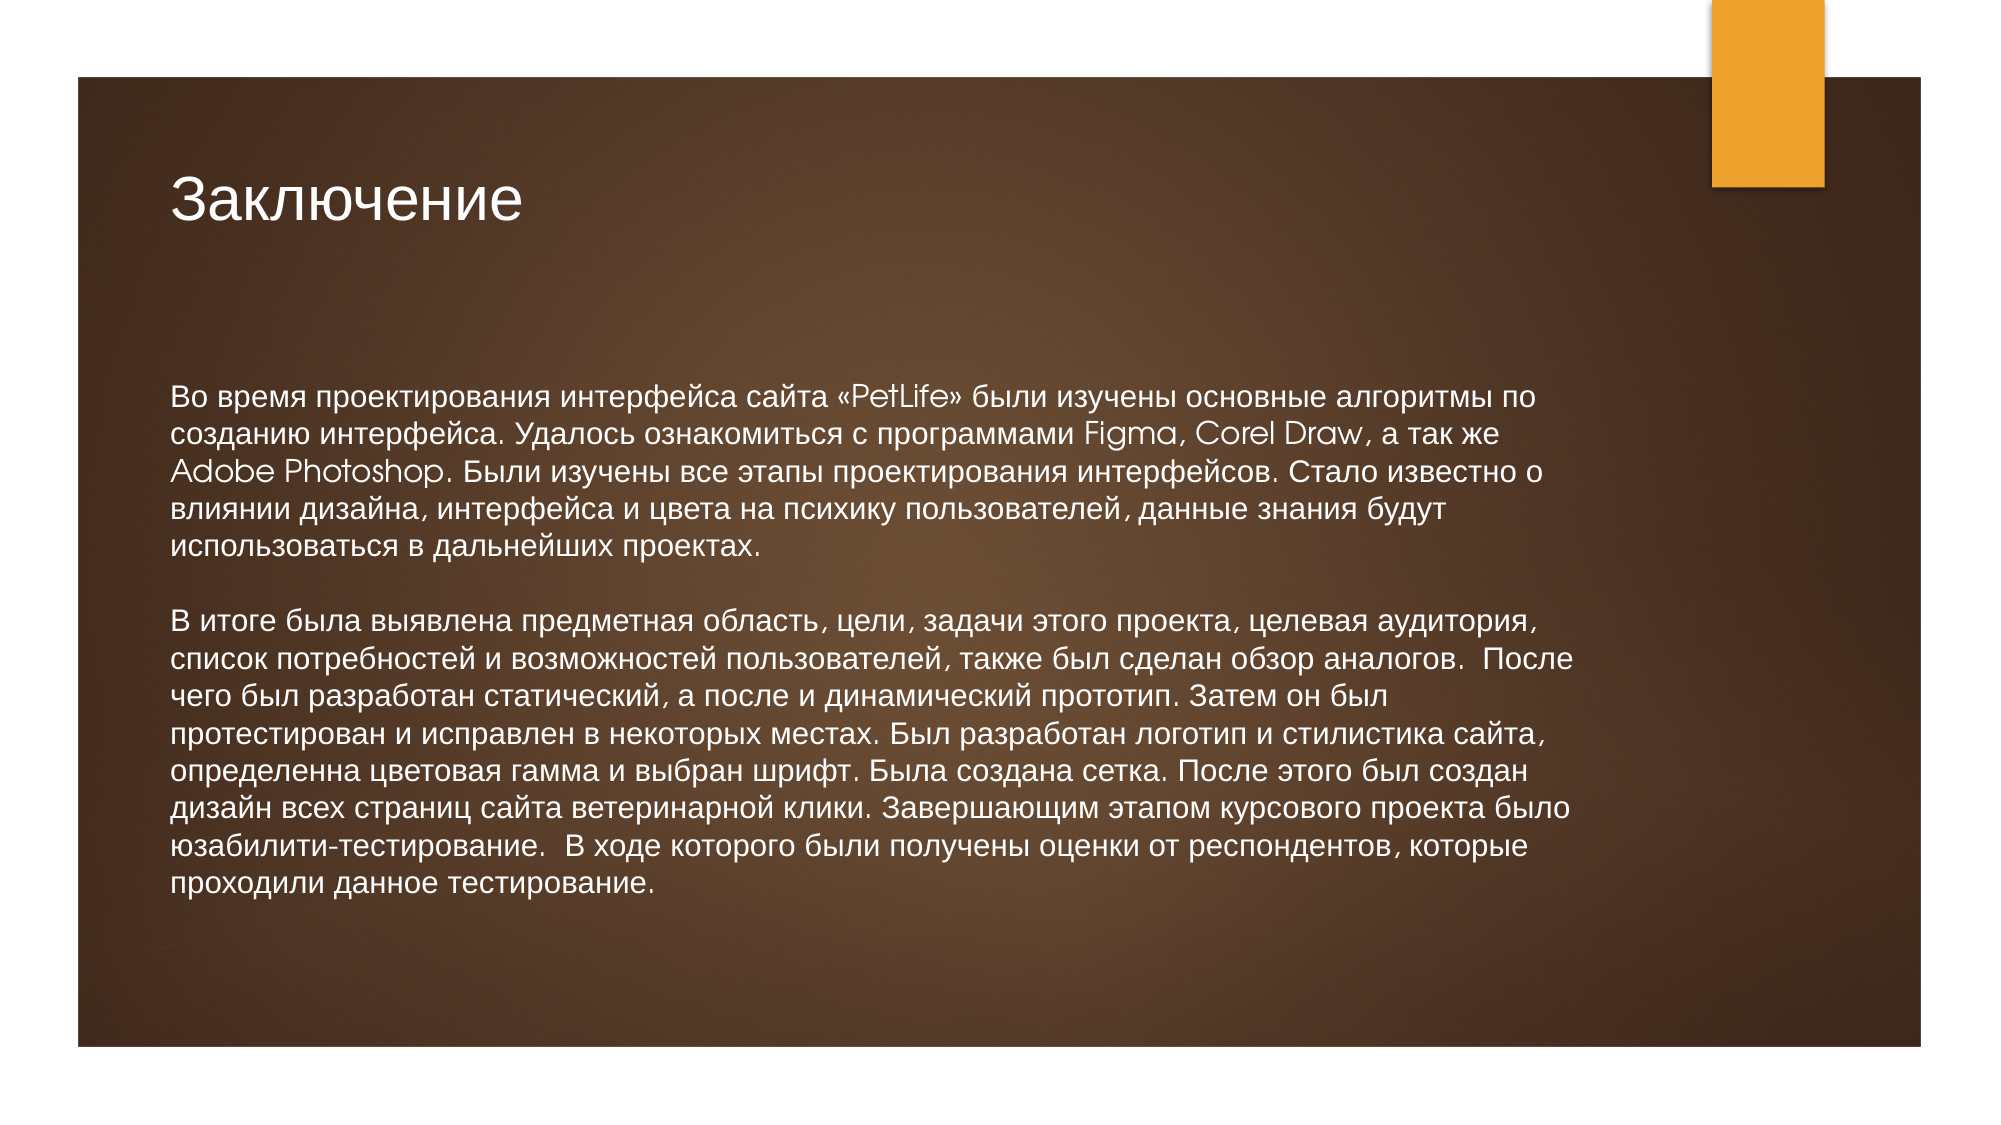

# Заключение
Во время проектирования интерфейса сайта «PetLife» были изучены основные алгоритмы по созданию интерфейса. Удалось ознакомиться с программами Figma, Corel Draw, а так же Adobe Photoshop. Были изучены все этапы проектирования интерфейсов. Стало известно о влиянии дизайна, интерфейса и цвета на психику пользователей, данные знания будут использоваться в дальнейших проектах.

В итоге была выявлена предметная область, цели, задачи этого проекта, целевая аудитория, список потребностей и возможностей пользователей, также был сделан обзор аналогов.  После чего был разработан статический, а после и динамический прототип. Затем он был протестирован и исправлен в некоторых местах. Был разработан логотип и стилистика сайта, определенна цветовая гамма и выбран шрифт. Была создана сетка. После этого был создан дизайн всех страниц сайта ветеринарной клики. Завершающим этапом курсового проекта было юзабилити-тестирование.  В ходе которого были получены оценки от респондентов, которые проходили данное тестирование.